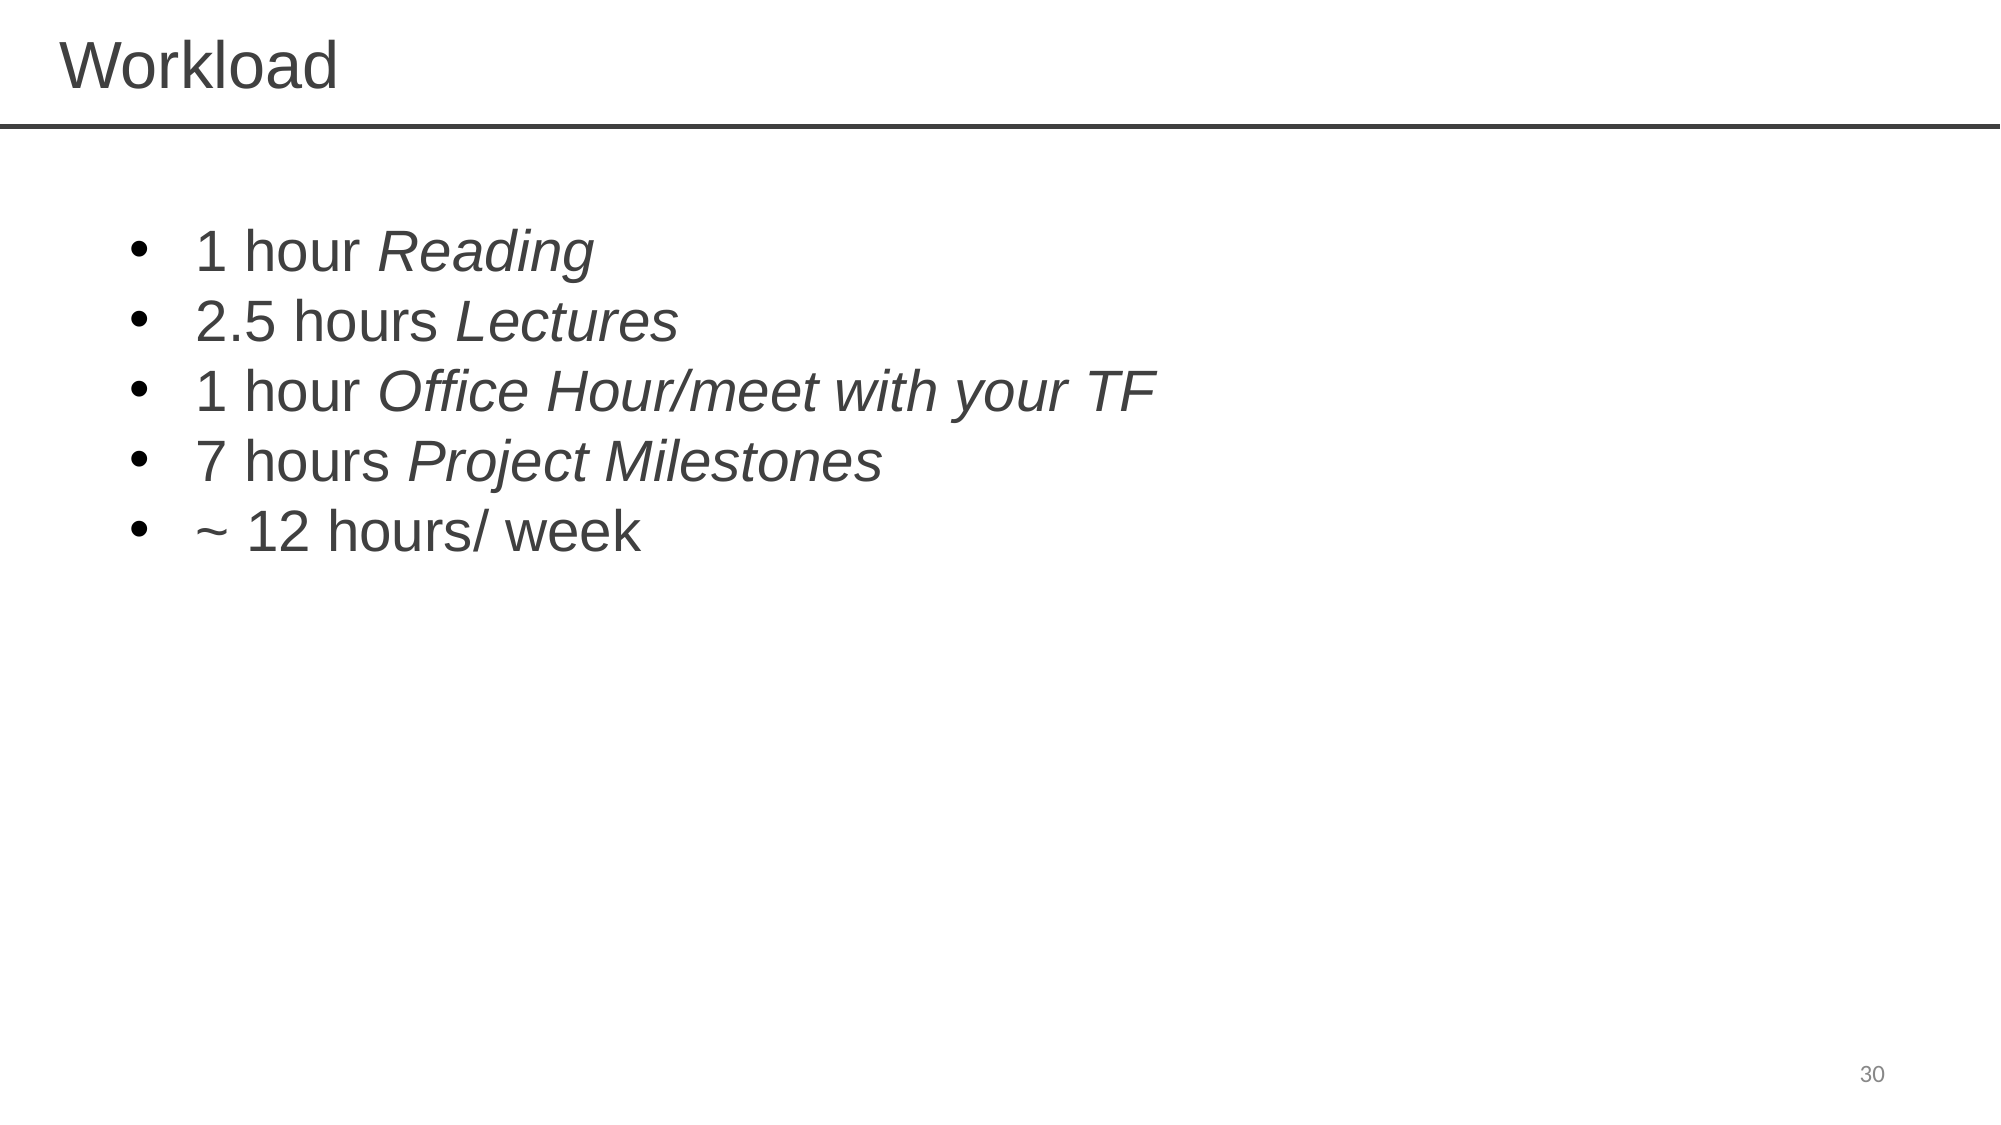

# Workload
1 hour Reading
2.5 hours Lectures
1 hour Office Hour/meet with your TF
7 hours Project Milestones
~ 12 hours/ week

30